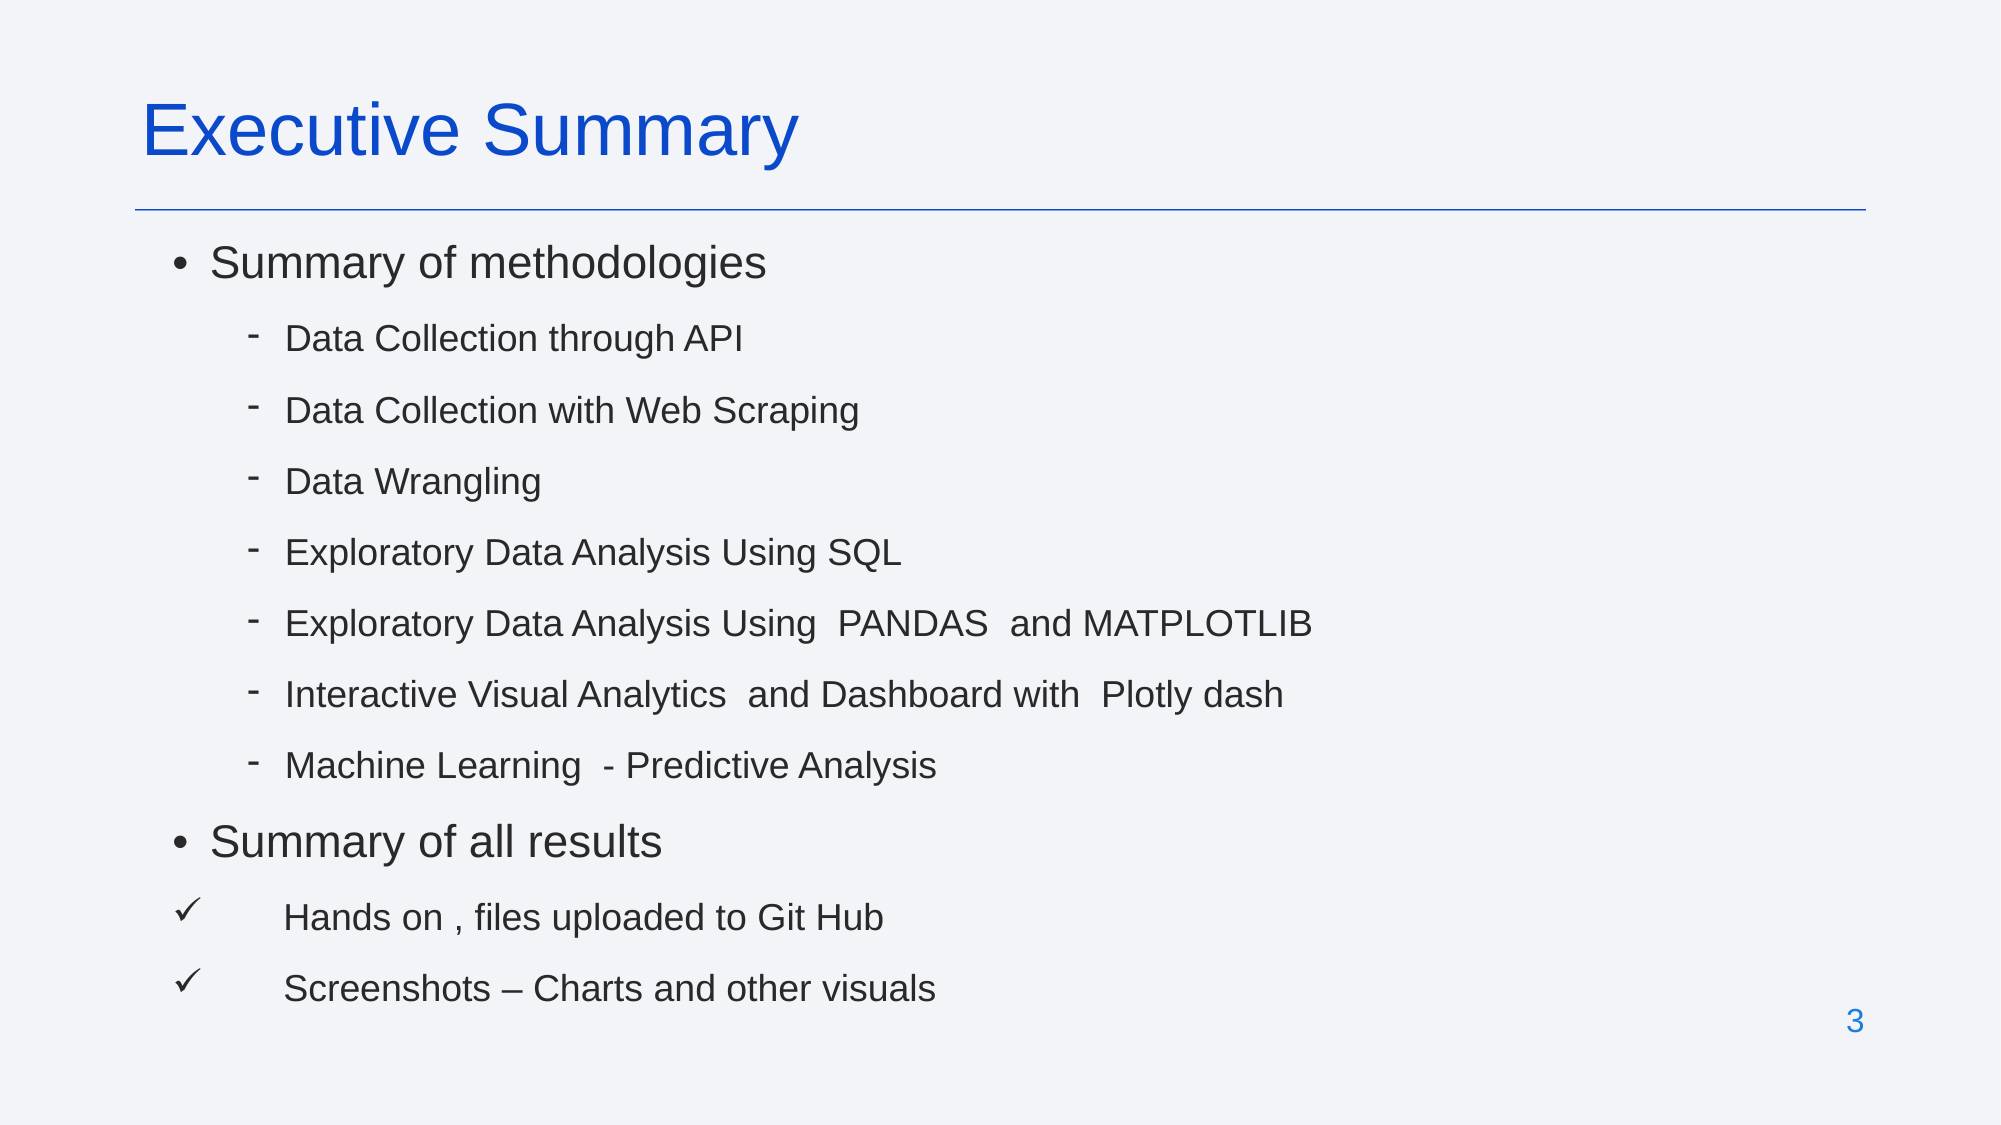

Executive Summary
Summary of methodologies
Data Collection through API
Data Collection with Web Scraping
Data Wrangling
Exploratory Data Analysis Using SQL
Exploratory Data Analysis Using  PANDAS  and MATPLOTLIB
Interactive Visual Analytics  and Dashboard with  Plotly dash
Machine Learning  - Predictive Analysis
Summary of all results
       Hands on , files uploaded to Git Hub
       Screenshots – Charts and other visuals

3